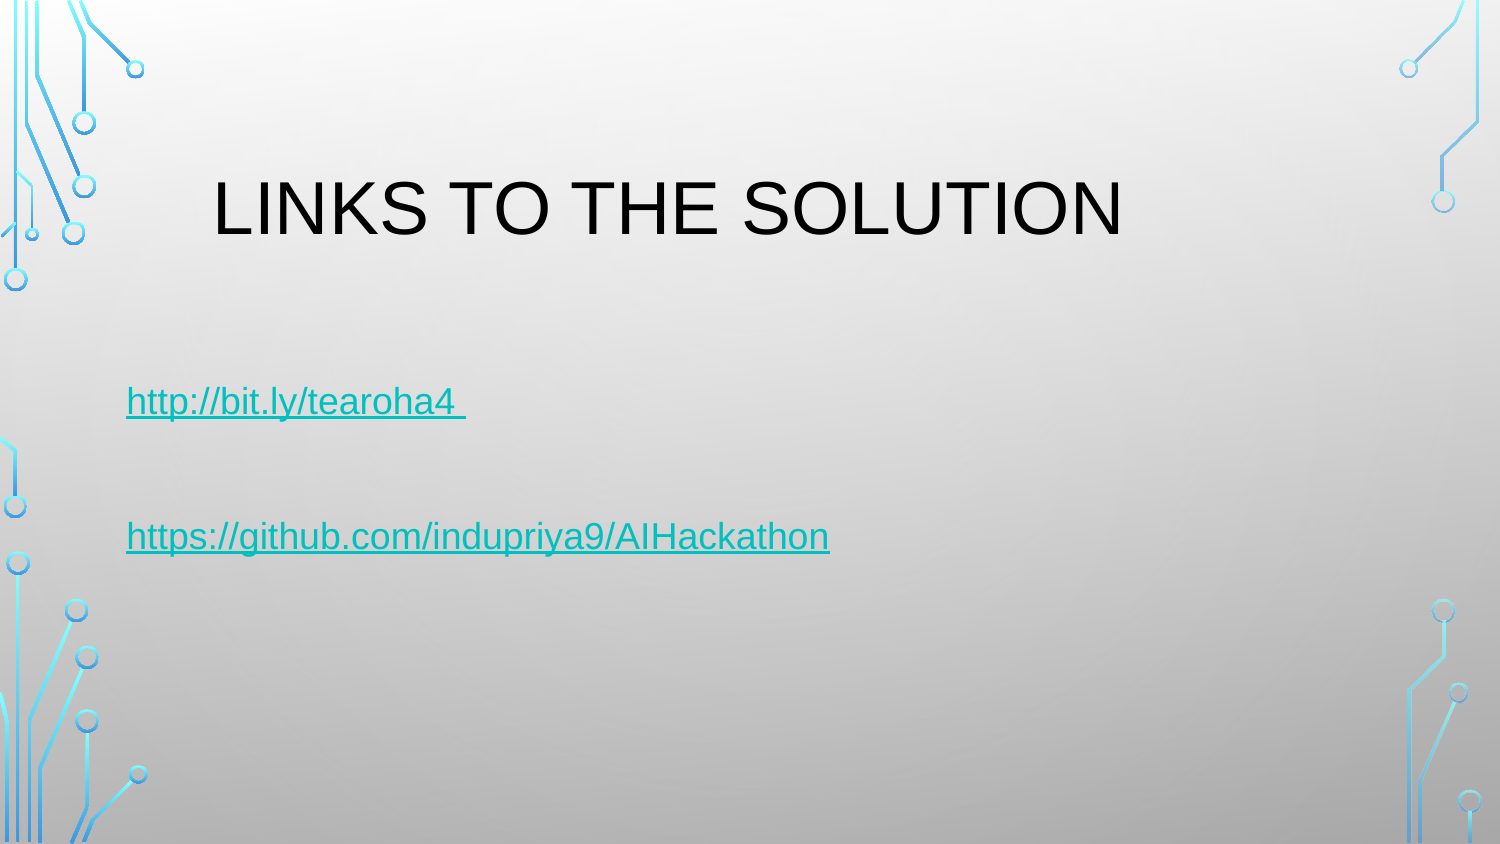

# Links to the Solution
http://bit.ly/tearoha4

https://github.com/indupriya9/AIHackathon